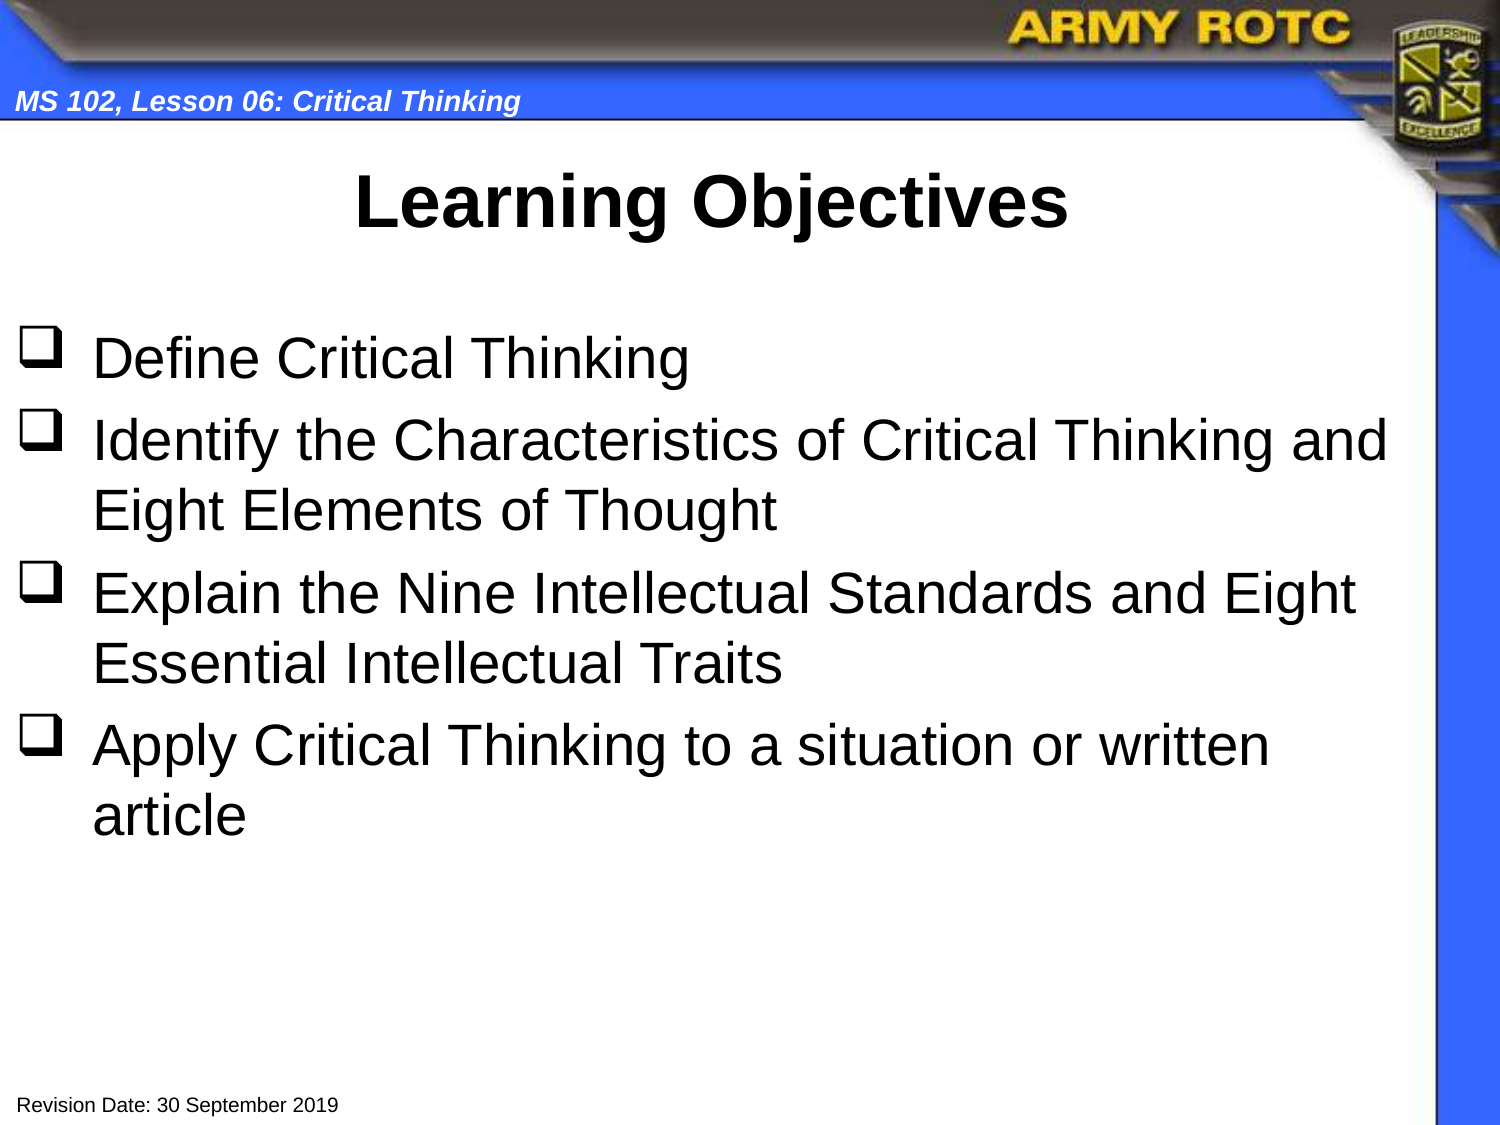

# Learning Objectives
Define Critical Thinking
Identify the Characteristics of Critical Thinking and Eight Elements of Thought
Explain the Nine Intellectual Standards and Eight Essential Intellectual Traits
Apply Critical Thinking to a situation or written article